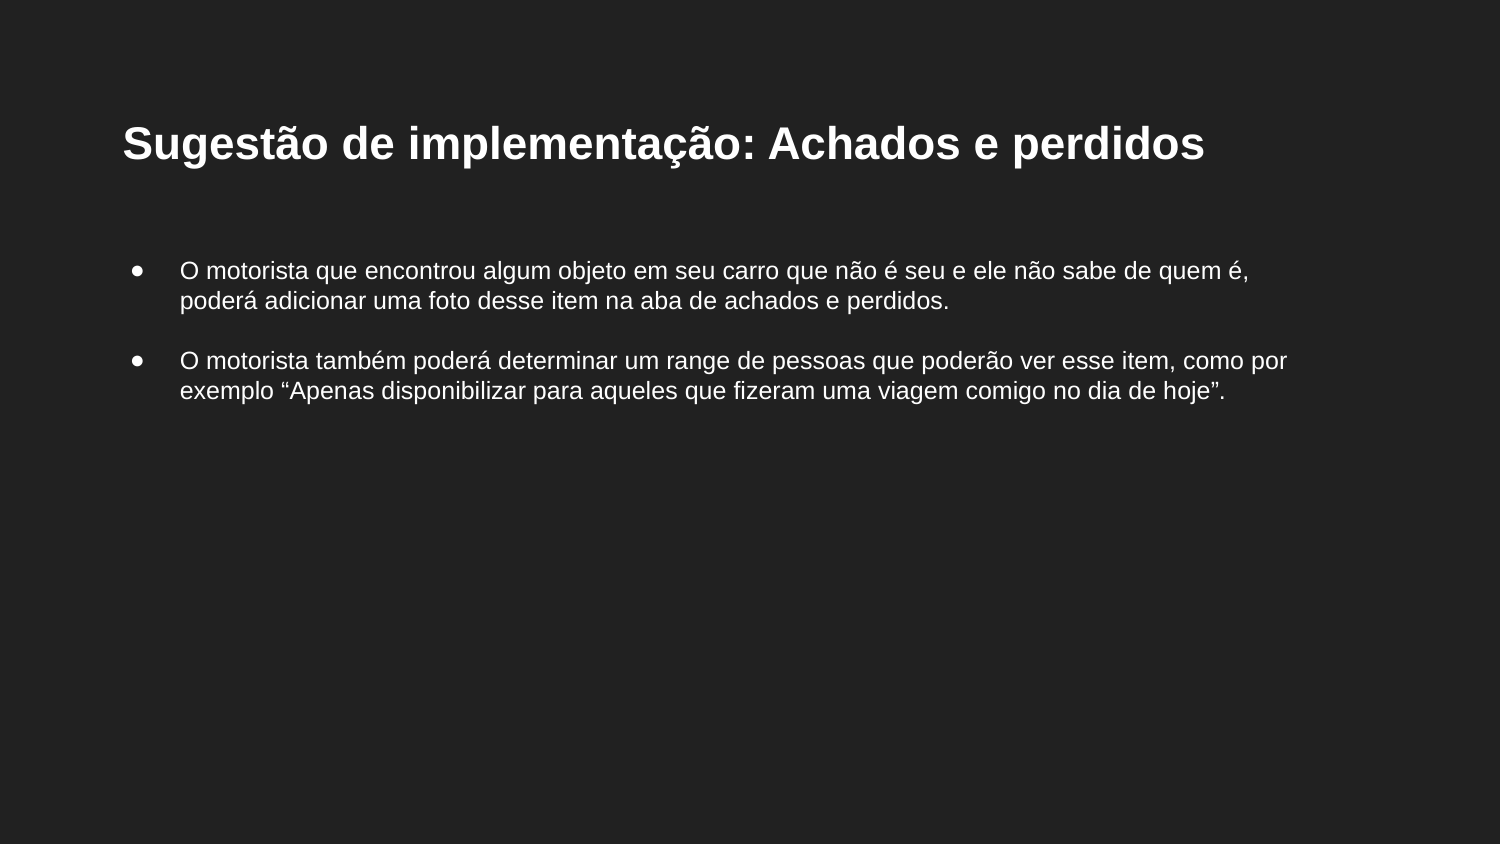

Sugestão de implementação: Achados e perdidos
O motorista que encontrou algum objeto em seu carro que não é seu e ele não sabe de quem é, poderá adicionar uma foto desse item na aba de achados e perdidos.

O motorista também poderá determinar um range de pessoas que poderão ver esse item, como por exemplo “Apenas disponibilizar para aqueles que fizeram uma viagem comigo no dia de hoje”.